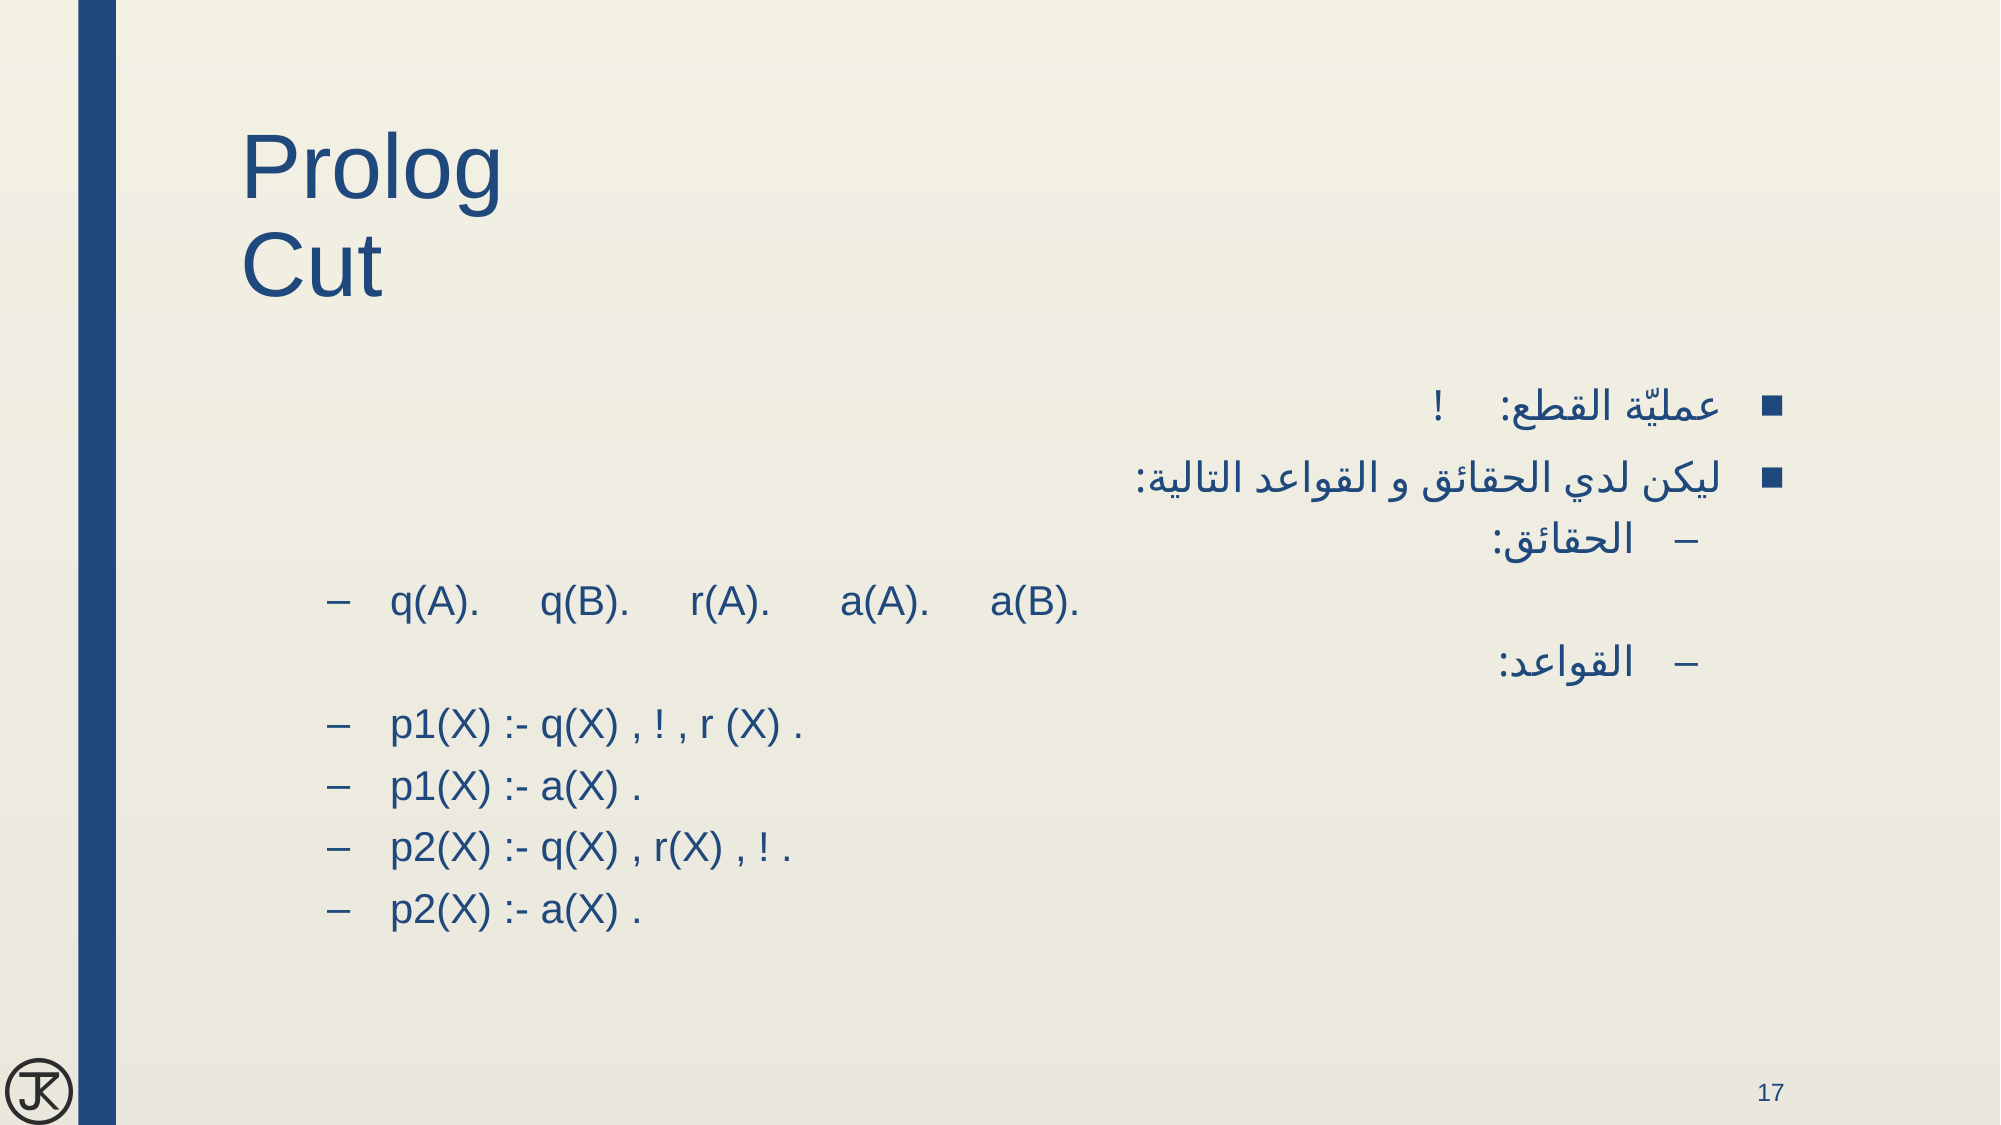

# Prolog Cut
عمليّة القطع:     !
ليكن لدي الحقائق و القواعد التالية:
الحقائق:
q(A).	q(B).	r(A).	a(A).	a(B).
القواعد:
p1(X) :- q(X) , ! , r (X) .
p1(X) :- a(X) .
p2(X) :- q(X) , r(X) , ! .
p2(X) :- a(X) .

17